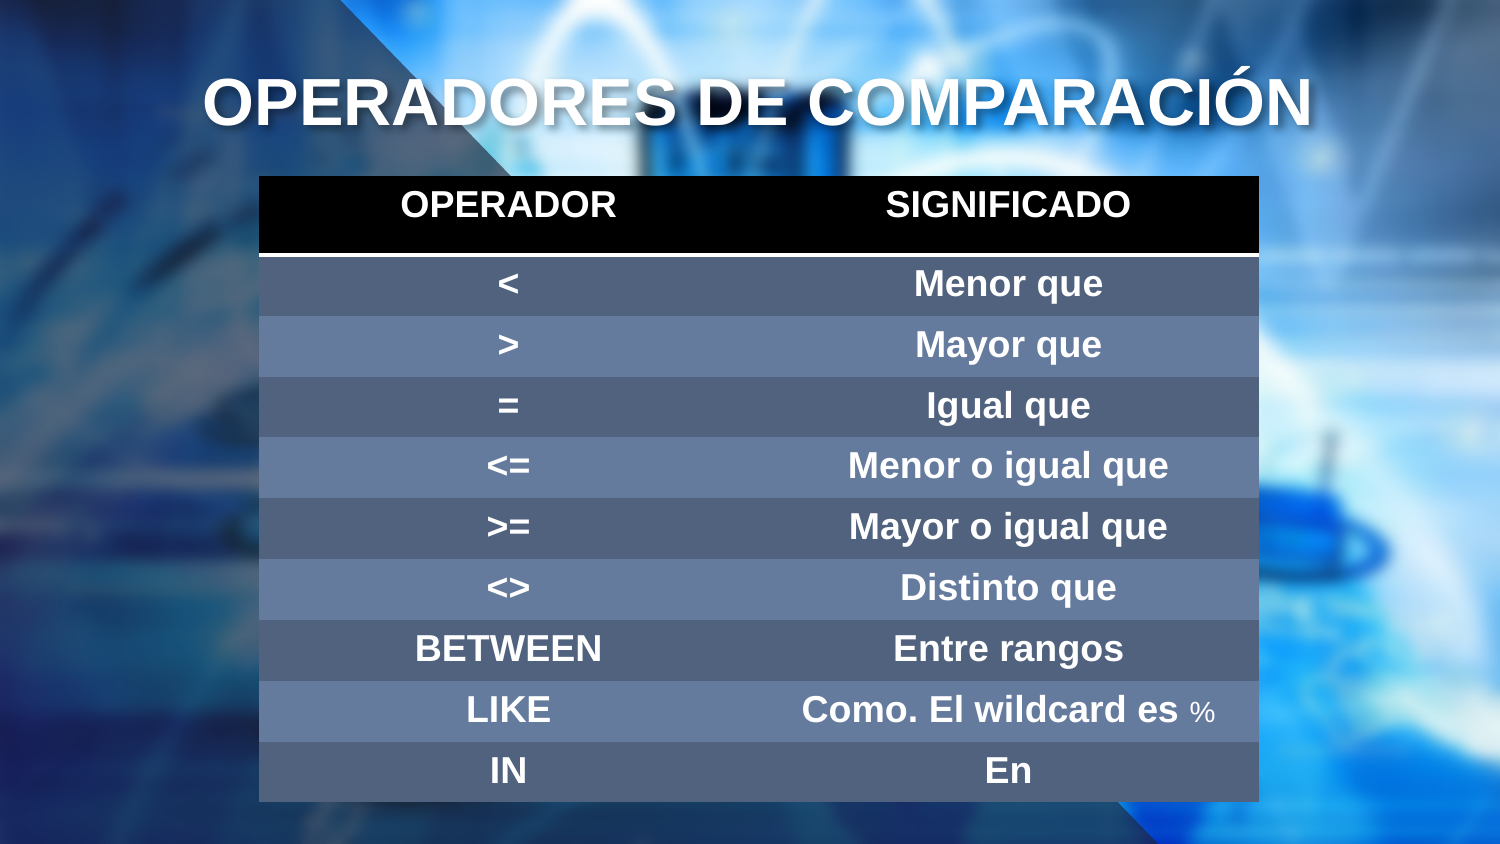

OPERADORES DE COMPARACIÓN
| OPERADOR | SIGNIFICADO |
| --- | --- |
| < | Menor que |
| > | Mayor que |
| = | Igual que |
| <= | Menor o igual que |
| >= | Mayor o igual que |
| <> | Distinto que |
| BETWEEN | Entre rangos |
| LIKE | Como. El wildcard es % |
| IN | En |